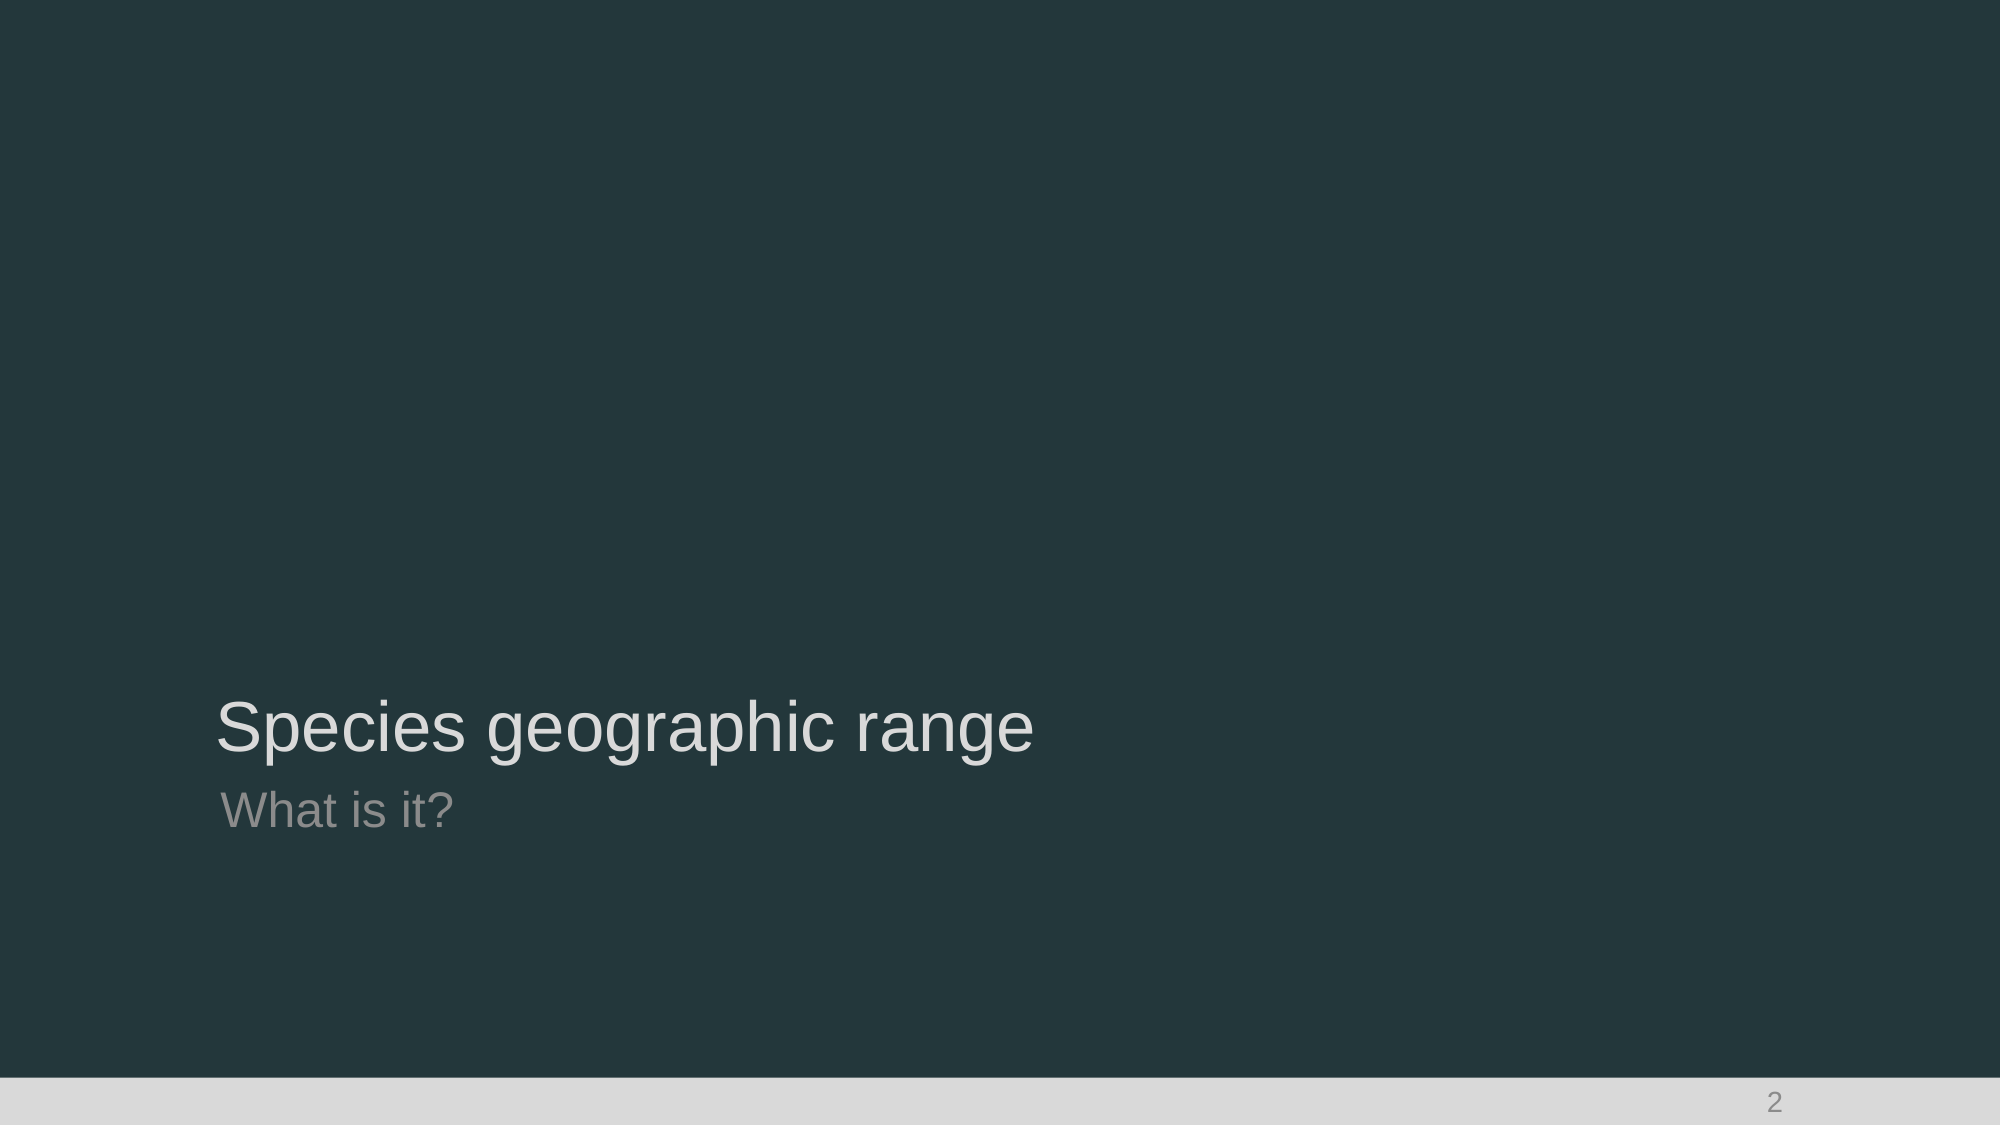

# Species geographic range
What is it?

2